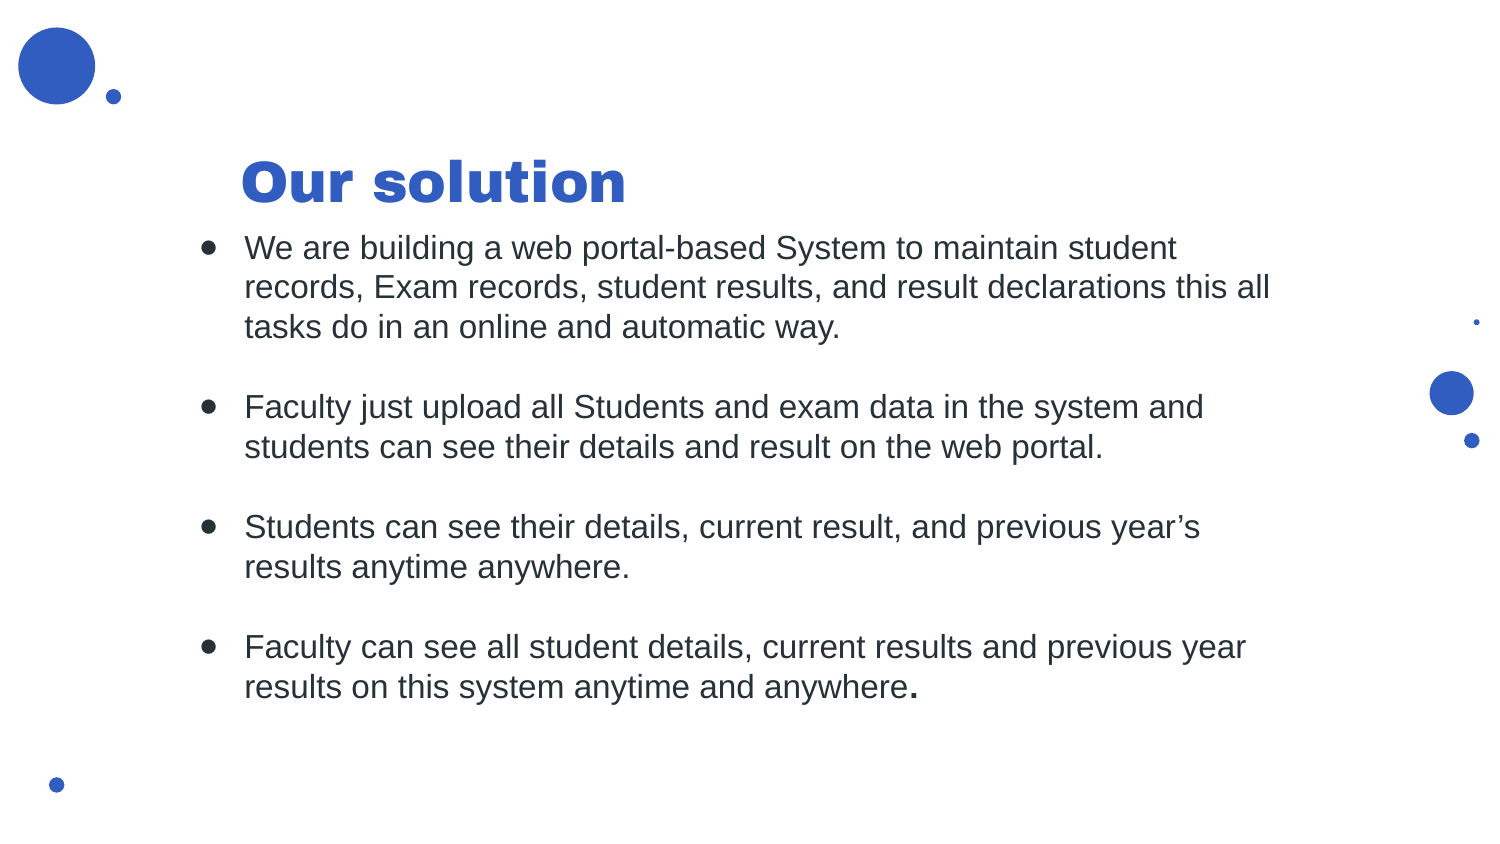

# Our solution

We are building a web portal-based System to maintain student records, Exam records, student results, and result declarations this all tasks do in an online and automatic way.

Faculty just upload all Students and exam data in the system and students can see their details and result on the web portal.

Students can see their details, current result, and previous year’s results anytime anywhere.

Faculty can see all student details, current results and previous year results on this system anytime and anywhere.